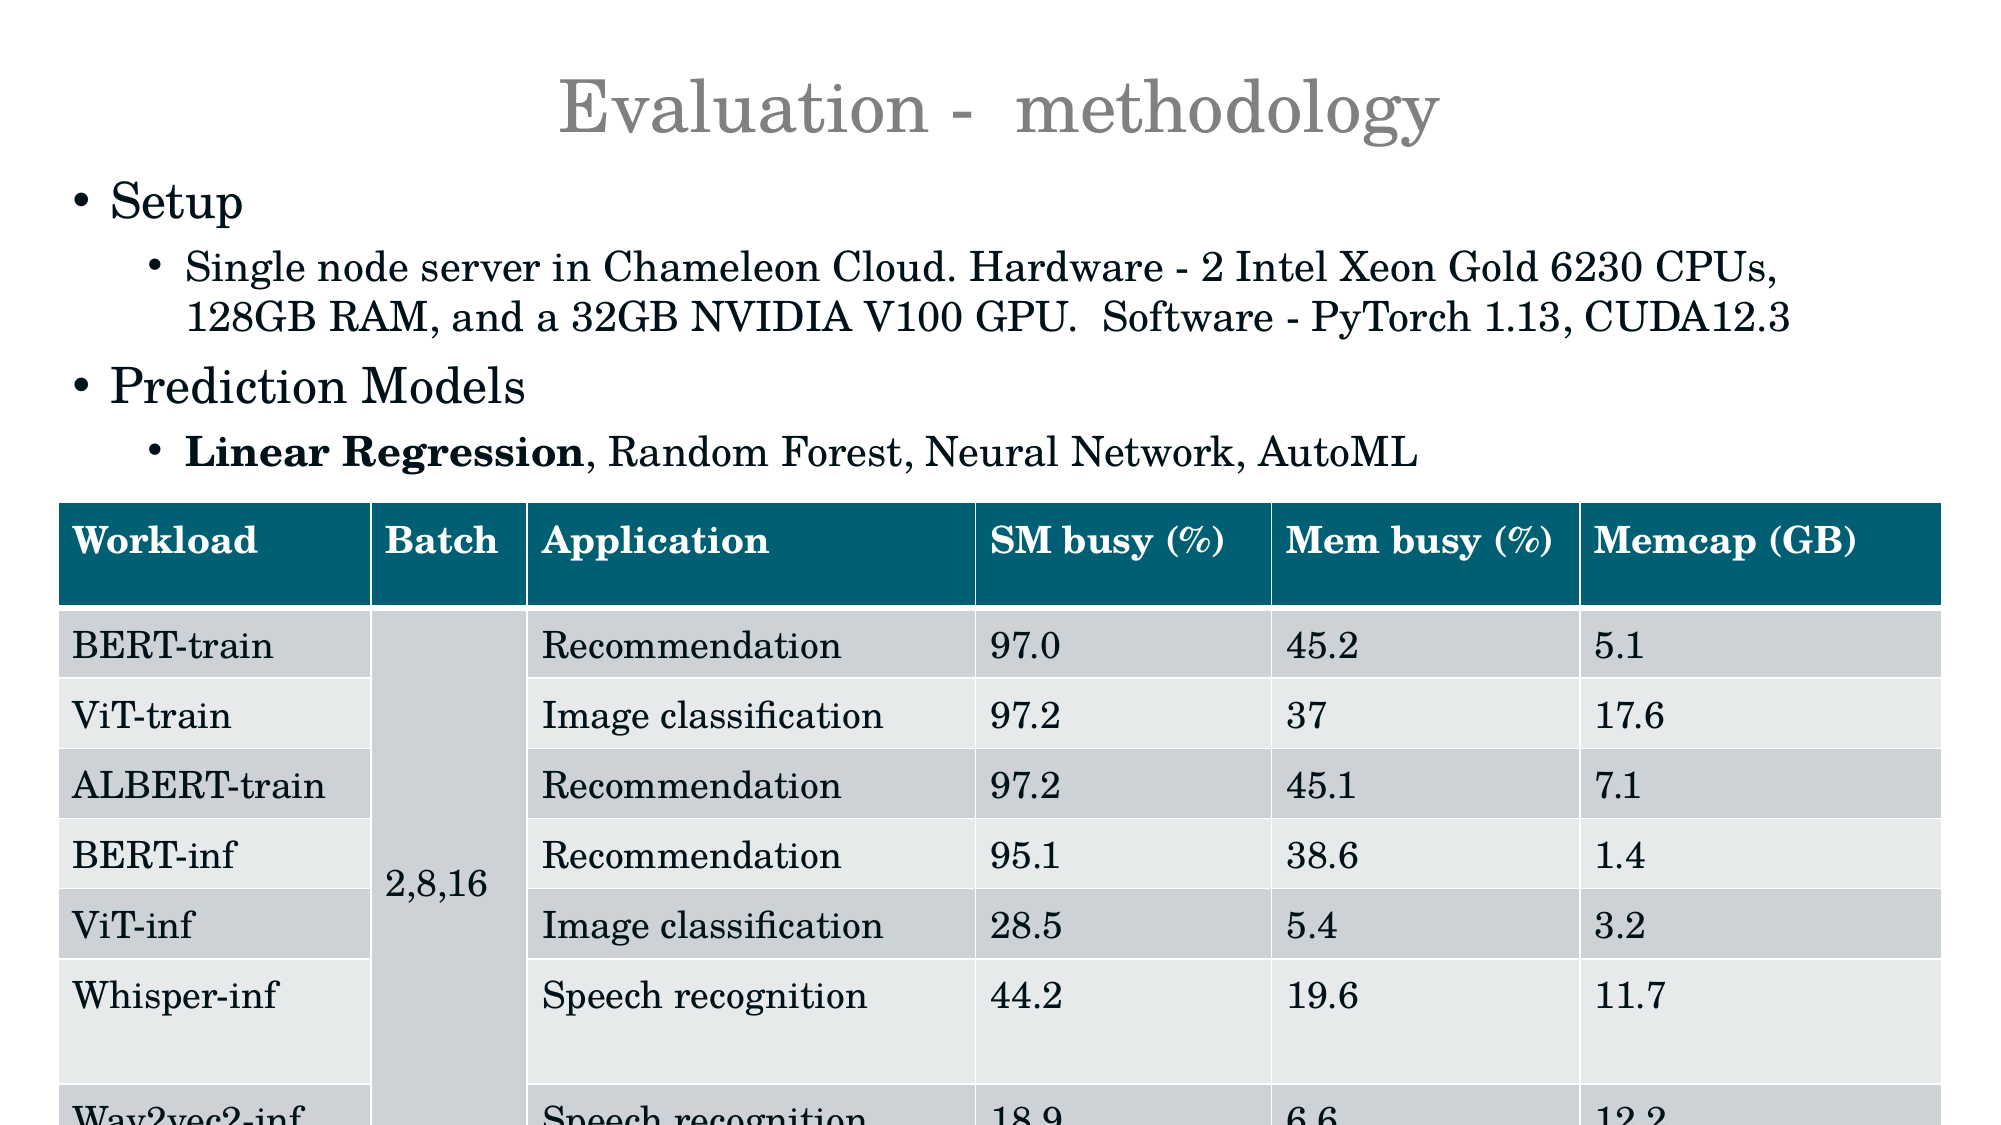

# Evaluation -  methodology
Setup
Single node server in Chameleon Cloud. Hardware - 2 Intel Xeon Gold 6230 CPUs, 128GB RAM, and a 32GB NVIDIA V100 GPU.  Software - PyTorch 1.13, CUDA12.3
Prediction Models
Linear Regression, Random Forest, Neural Network, AutoML

| Workload | Batch | Application | SM busy (%) | Mem busy (%) | Memcap (GB) |
| --- | --- | --- | --- | --- | --- |
| BERT-train | 2,8,16 | Recommendation | 97.0 | 45.2 | 5.1 |
| ViT-train | O | Image classification | 97.2 | 37 | 17.6 |
| ALBERT-train | O | Recommendation | 97.2 | 45.1 | 7.1 |
| BERT-inf | X | Recommendation | 95.1 | 38.6 | 1.4 |
| ViT-inf | X | Image classification | 28.5 | 5.4 | 3.2 |
| Whisper-inf | O | Speech recognition | 44.2 | 19.6 | 11.7 |
| Wav2vec2-inf |  | Speech recognition | 18.9 | 6.6 | 12.2 |
13